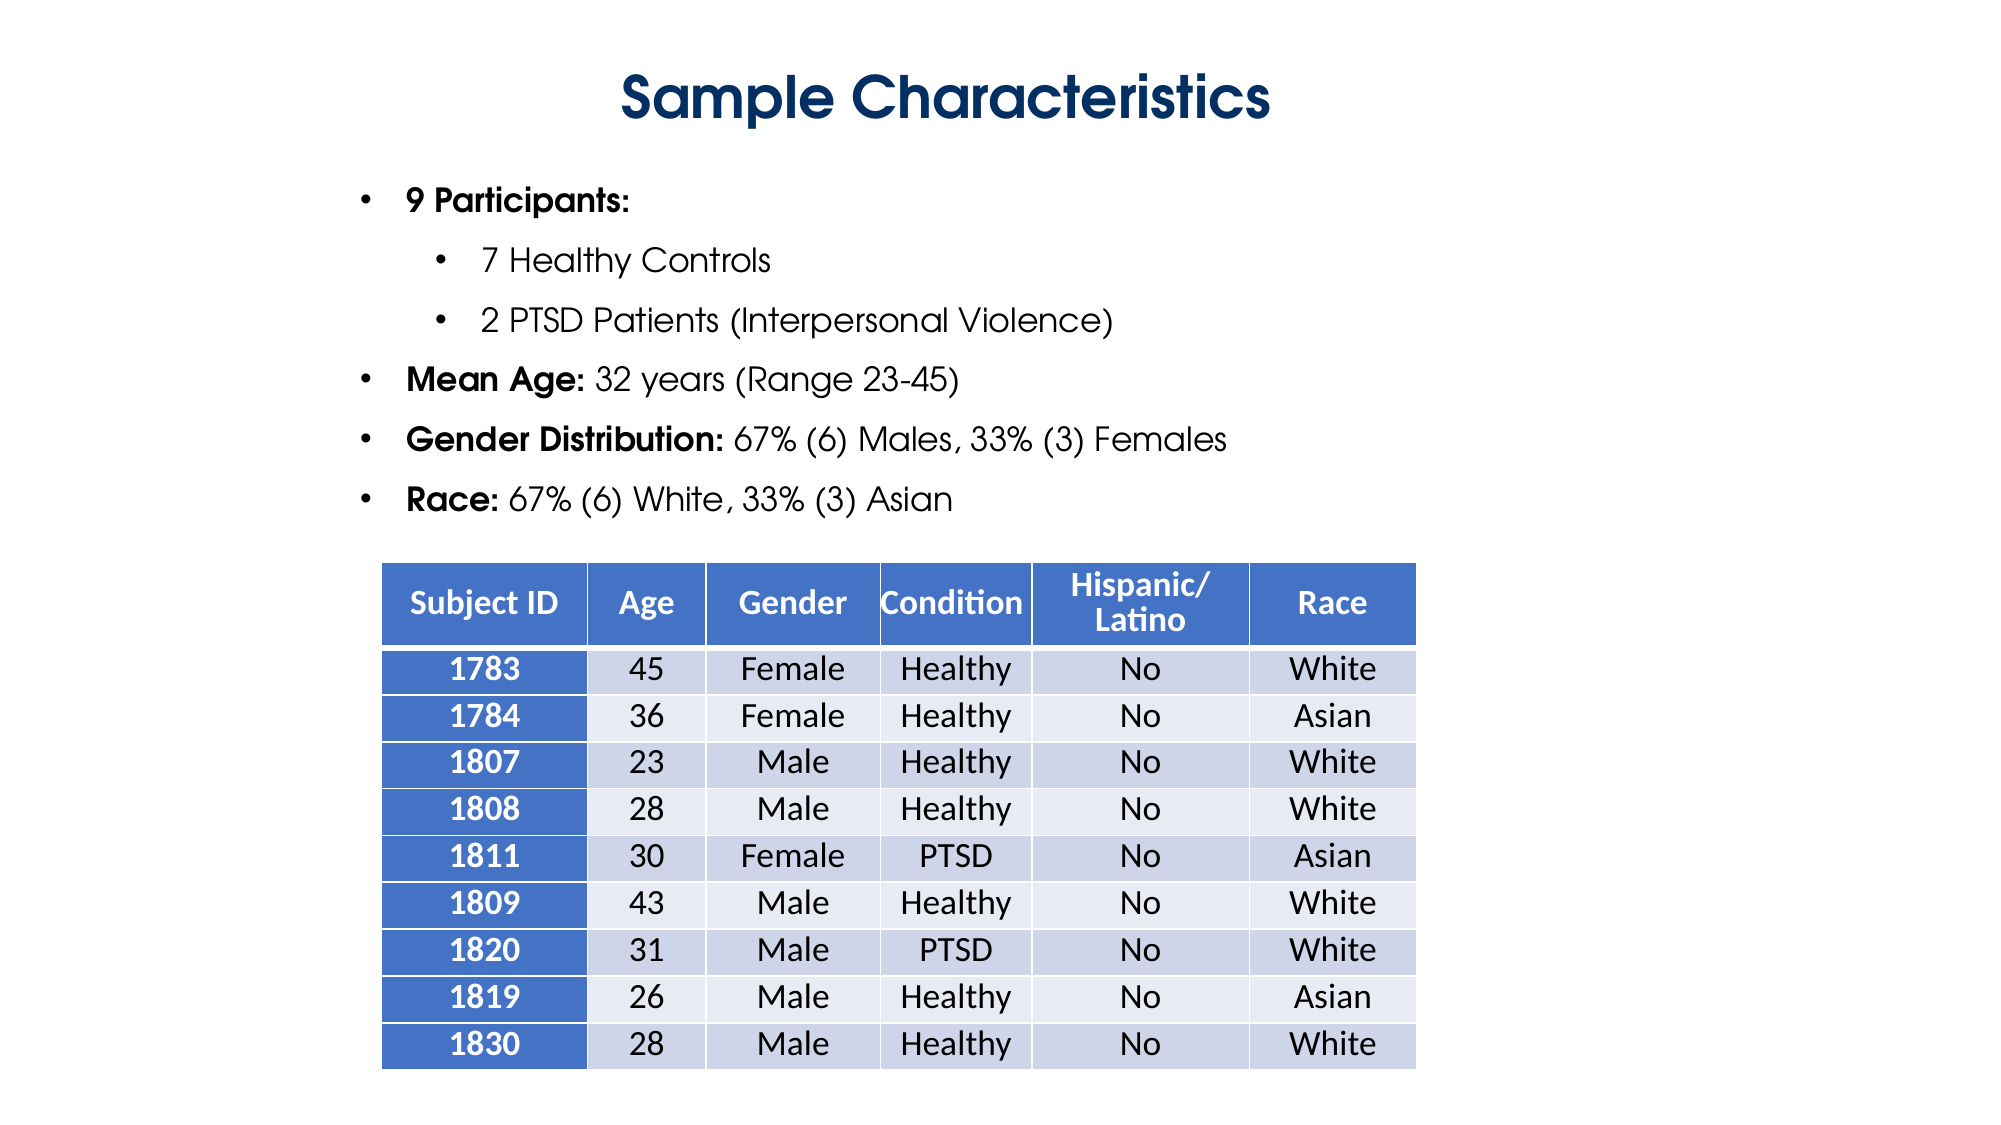

Sample Characteristics

9 Participants:
7 Healthy Controls
2 PTSD Patients (Interpersonal Violence)
Mean Age: 32 years (Range 23-45)
Gender Distribution: 67% (6) Males, 33% (3) Females
Race: 67% (6) White, 33% (3) Asian
| Subject ID | Age | Gender | Condition | Hispanic/ Latino | Race |
| --- | --- | --- | --- | --- | --- |
| 1783 | 45 | Female | Healthy | No | White |
| 1784 | 36 | Female | Healthy | No | Asian |
| 1807 | 23 | Male | Healthy | No | White |
| 1808 | 28 | Male | Healthy | No | White |
| 1811 | 30 | Female | PTSD | No | Asian |
| 1809 | 43 | Male | Healthy | No | White |
| 1820 | 31 | Male | PTSD | No | White |
| 1819 | 26 | Male | Healthy | No | Asian |
| 1830 | 28 | Male | Healthy | No | White |